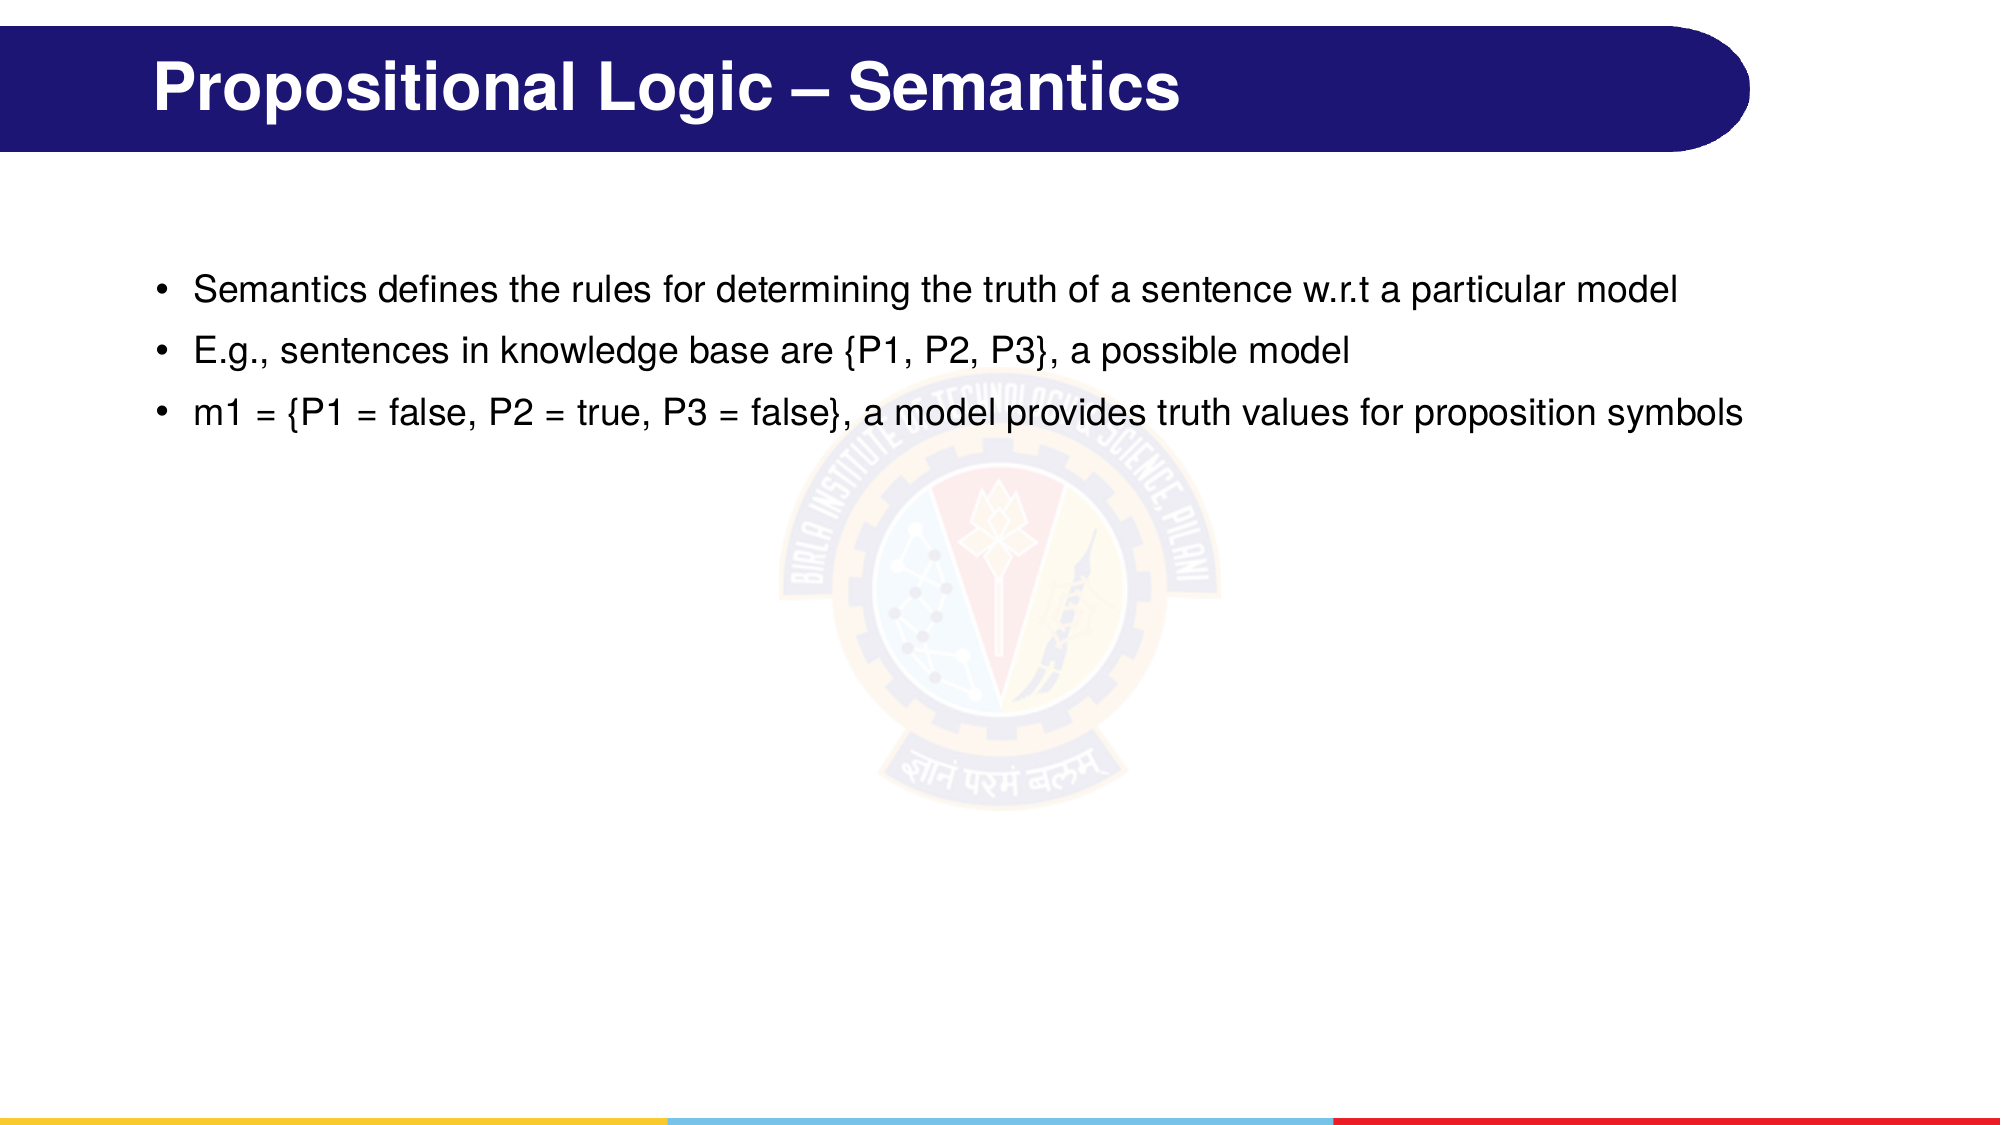

# Propositional Logic – Semantics

Semantics defines the rules for determining the truth of a sentence w.r.t a particular model
E.g., sentences in knowledge base are {P1, P2, P3}, a possible model
m1 = {P1 = false, P2 = true, P3 = false}, a model provides truth values for proposition symbols